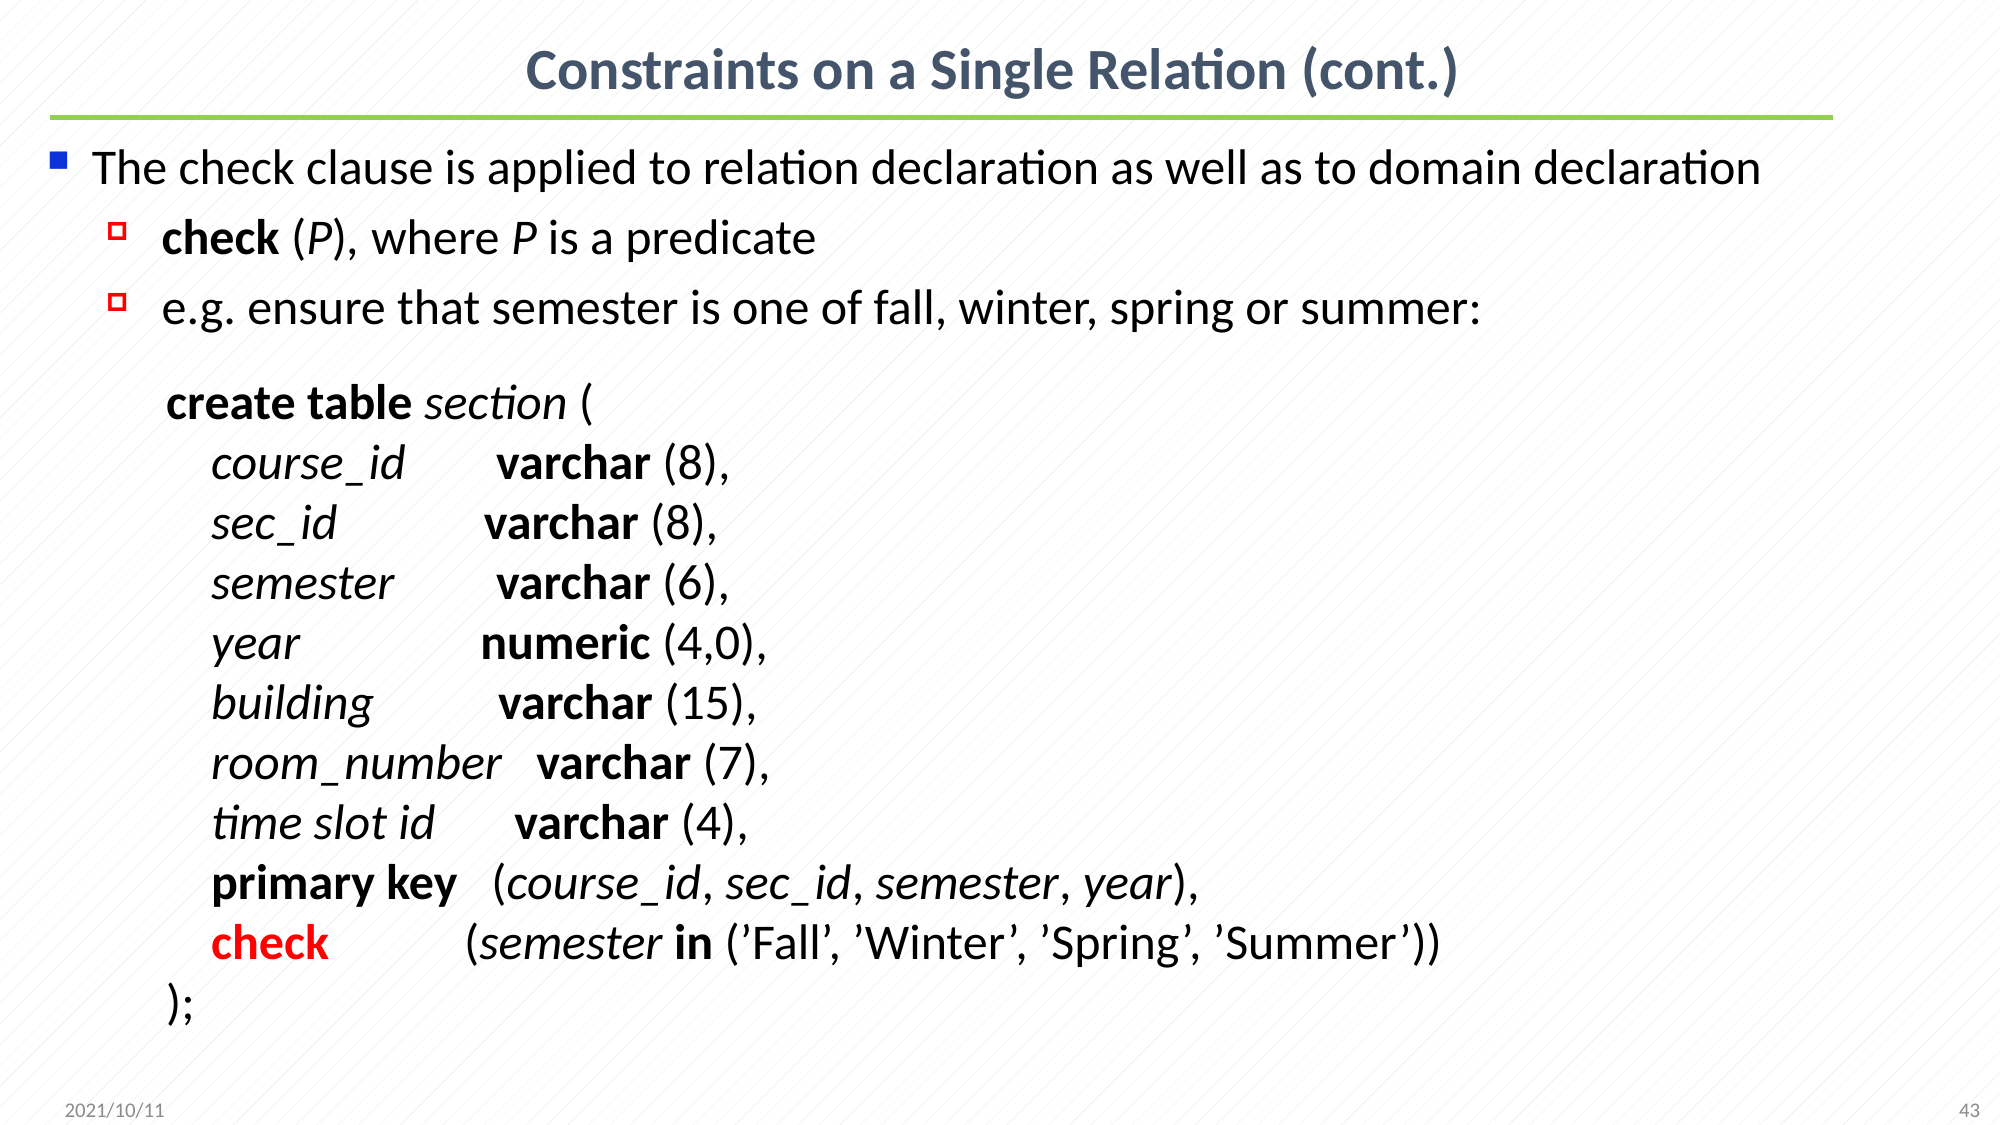

# Constraints on a Single Relation (cont.)
The check clause is applied to relation declaration as well as to domain declaration
 check (P), where P is a predicate
 e.g. ensure that semester is one of fall, winter, spring or summer:

create table section (
    course_id        varchar (8),
    sec_id             varchar (8),
    semester         varchar (6),
    year                numeric (4,0),
    building           varchar (15),
    room_number   varchar (7),
    time slot id       varchar (4),
    primary key   (course_id, sec_id, semester, year),
    check            (semester in (’Fall’, ’Winter’, ’Spring’, ’Summer’))
);
43
2021/10/11